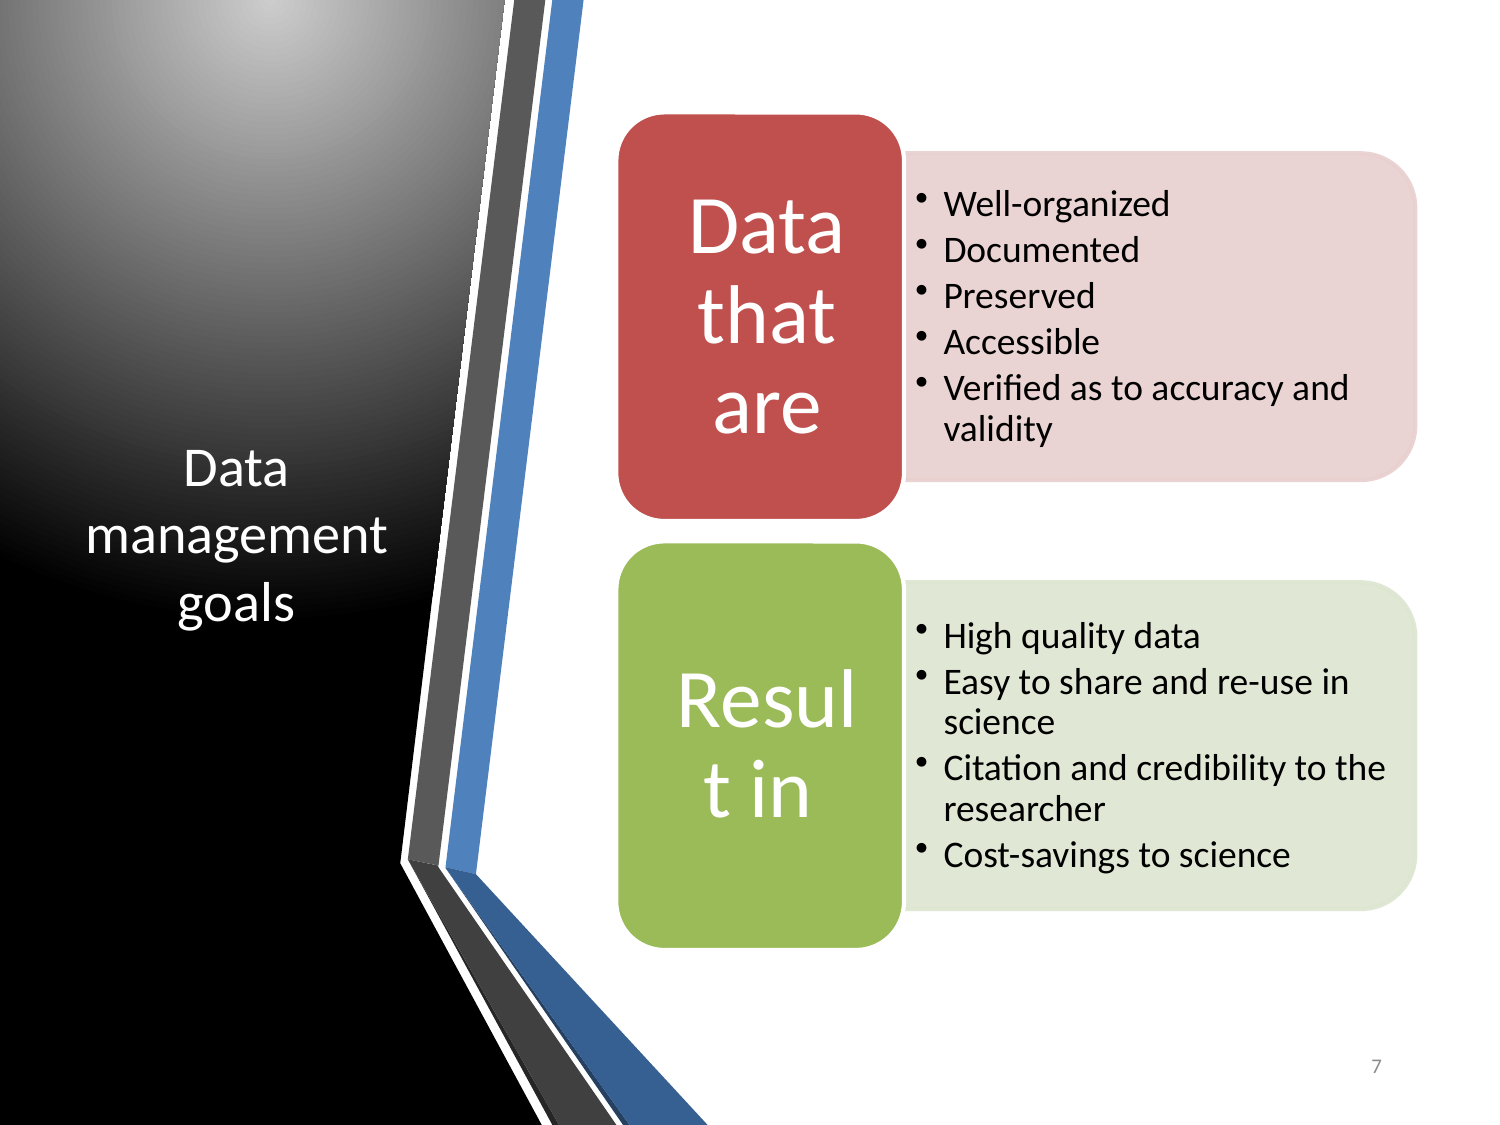

# Data management goals
Well-organized
Documented
Preserved
Accessible
Verified as to accuracy and validity
Data that are
High quality data
Easy to share and re-use in science
Citation and credibility to the researcher
Cost-savings to science
Result in
7